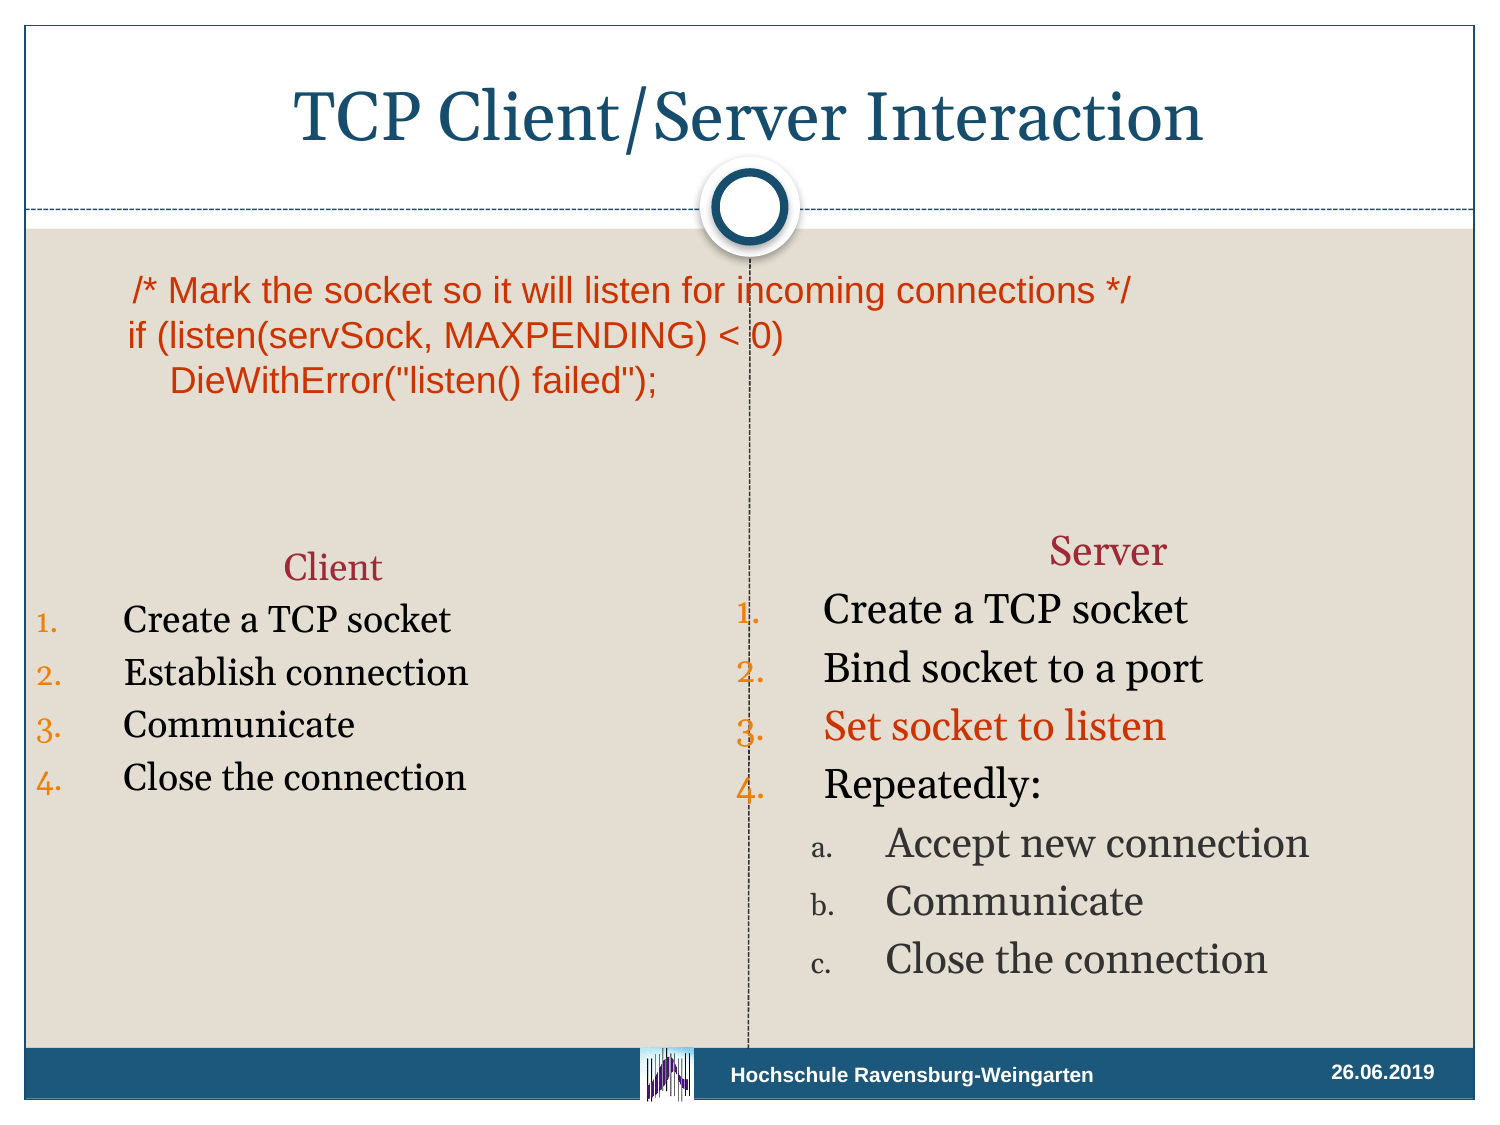

# TCP Client/Server Interaction

    /* Mark the socket so it will listen for incoming connections */
    if (listen(servSock, MAXPENDING) < 0)
        DieWithError("listen() failed");

Server
Create a TCP socket
Bind socket to a port
Set socket to listen
Repeatedly:
Accept new connection
Communicate
Close the connection
Client
Create a TCP socket
Establish connection
Communicate
Close the connection
26.06.2019